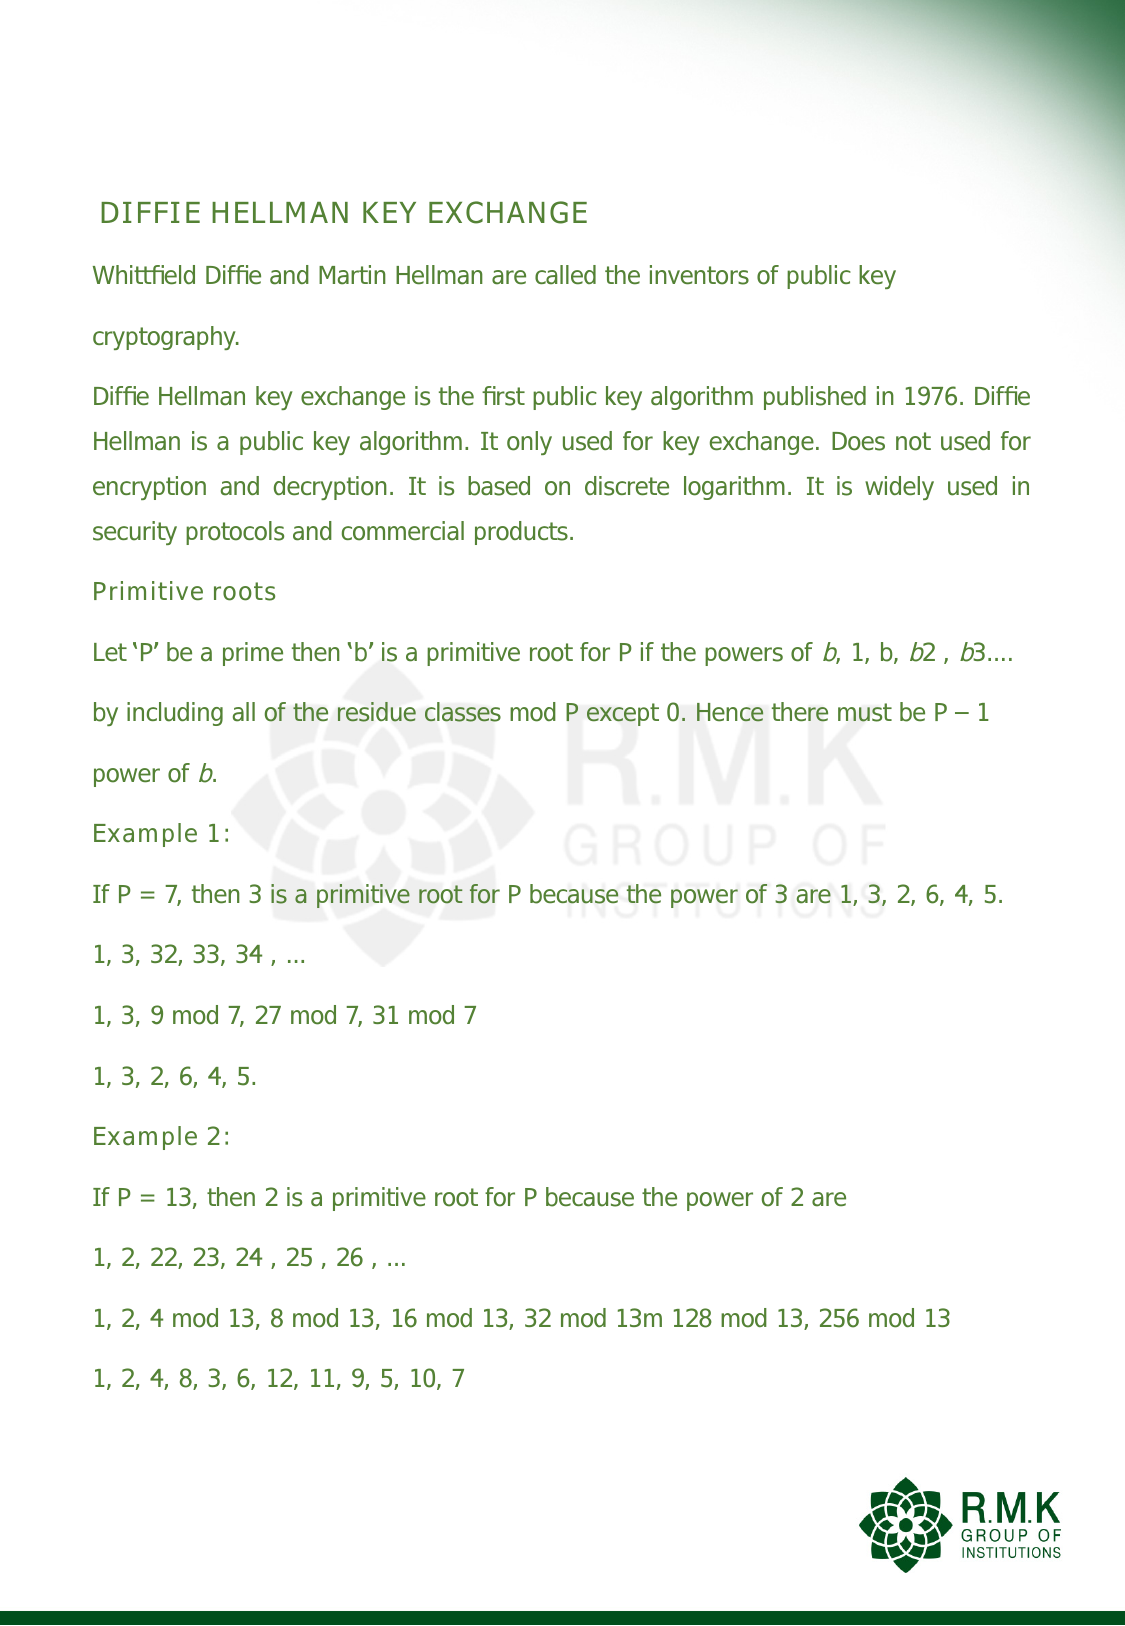

#
 DIFFIE HELLMAN KEY EXCHANGE
Whittfield Diffie and Martin Hellman are called the inventors of public key
cryptography.
Diffie Hellman key exchange is the first public key algorithm published in 1976. Diffie Hellman is a public key algorithm. It only used for key exchange. Does not used for encryption and decryption. It is based on discrete logarithm. It is widely used in security protocols and commercial products.
Primitive roots
Let ‘P’ be a prime then ‘b’ is a primitive root for P if the powers of b, 1, b, b2 , b3….
by including all of the residue classes mod P except 0. Hence there must be P – 1
power of b.
Example 1:
If P = 7, then 3 is a primitive root for P because the power of 3 are 1, 3, 2, 6, 4, 5.
1, 3, 32, 33, 34 , …
1, 3, 9 mod 7, 27 mod 7, 31 mod 7
1, 3, 2, 6, 4, 5.
Example 2:
If P = 13, then 2 is a primitive root for P because the power of 2 are
1, 2, 22, 23, 24 , 25 , 26 , …
1, 2, 4 mod 13, 8 mod 13, 16 mod 13, 32 mod 13m 128 mod 13, 256 mod 13
1, 2, 4, 8, 3, 6, 12, 11, 9, 5, 10, 7